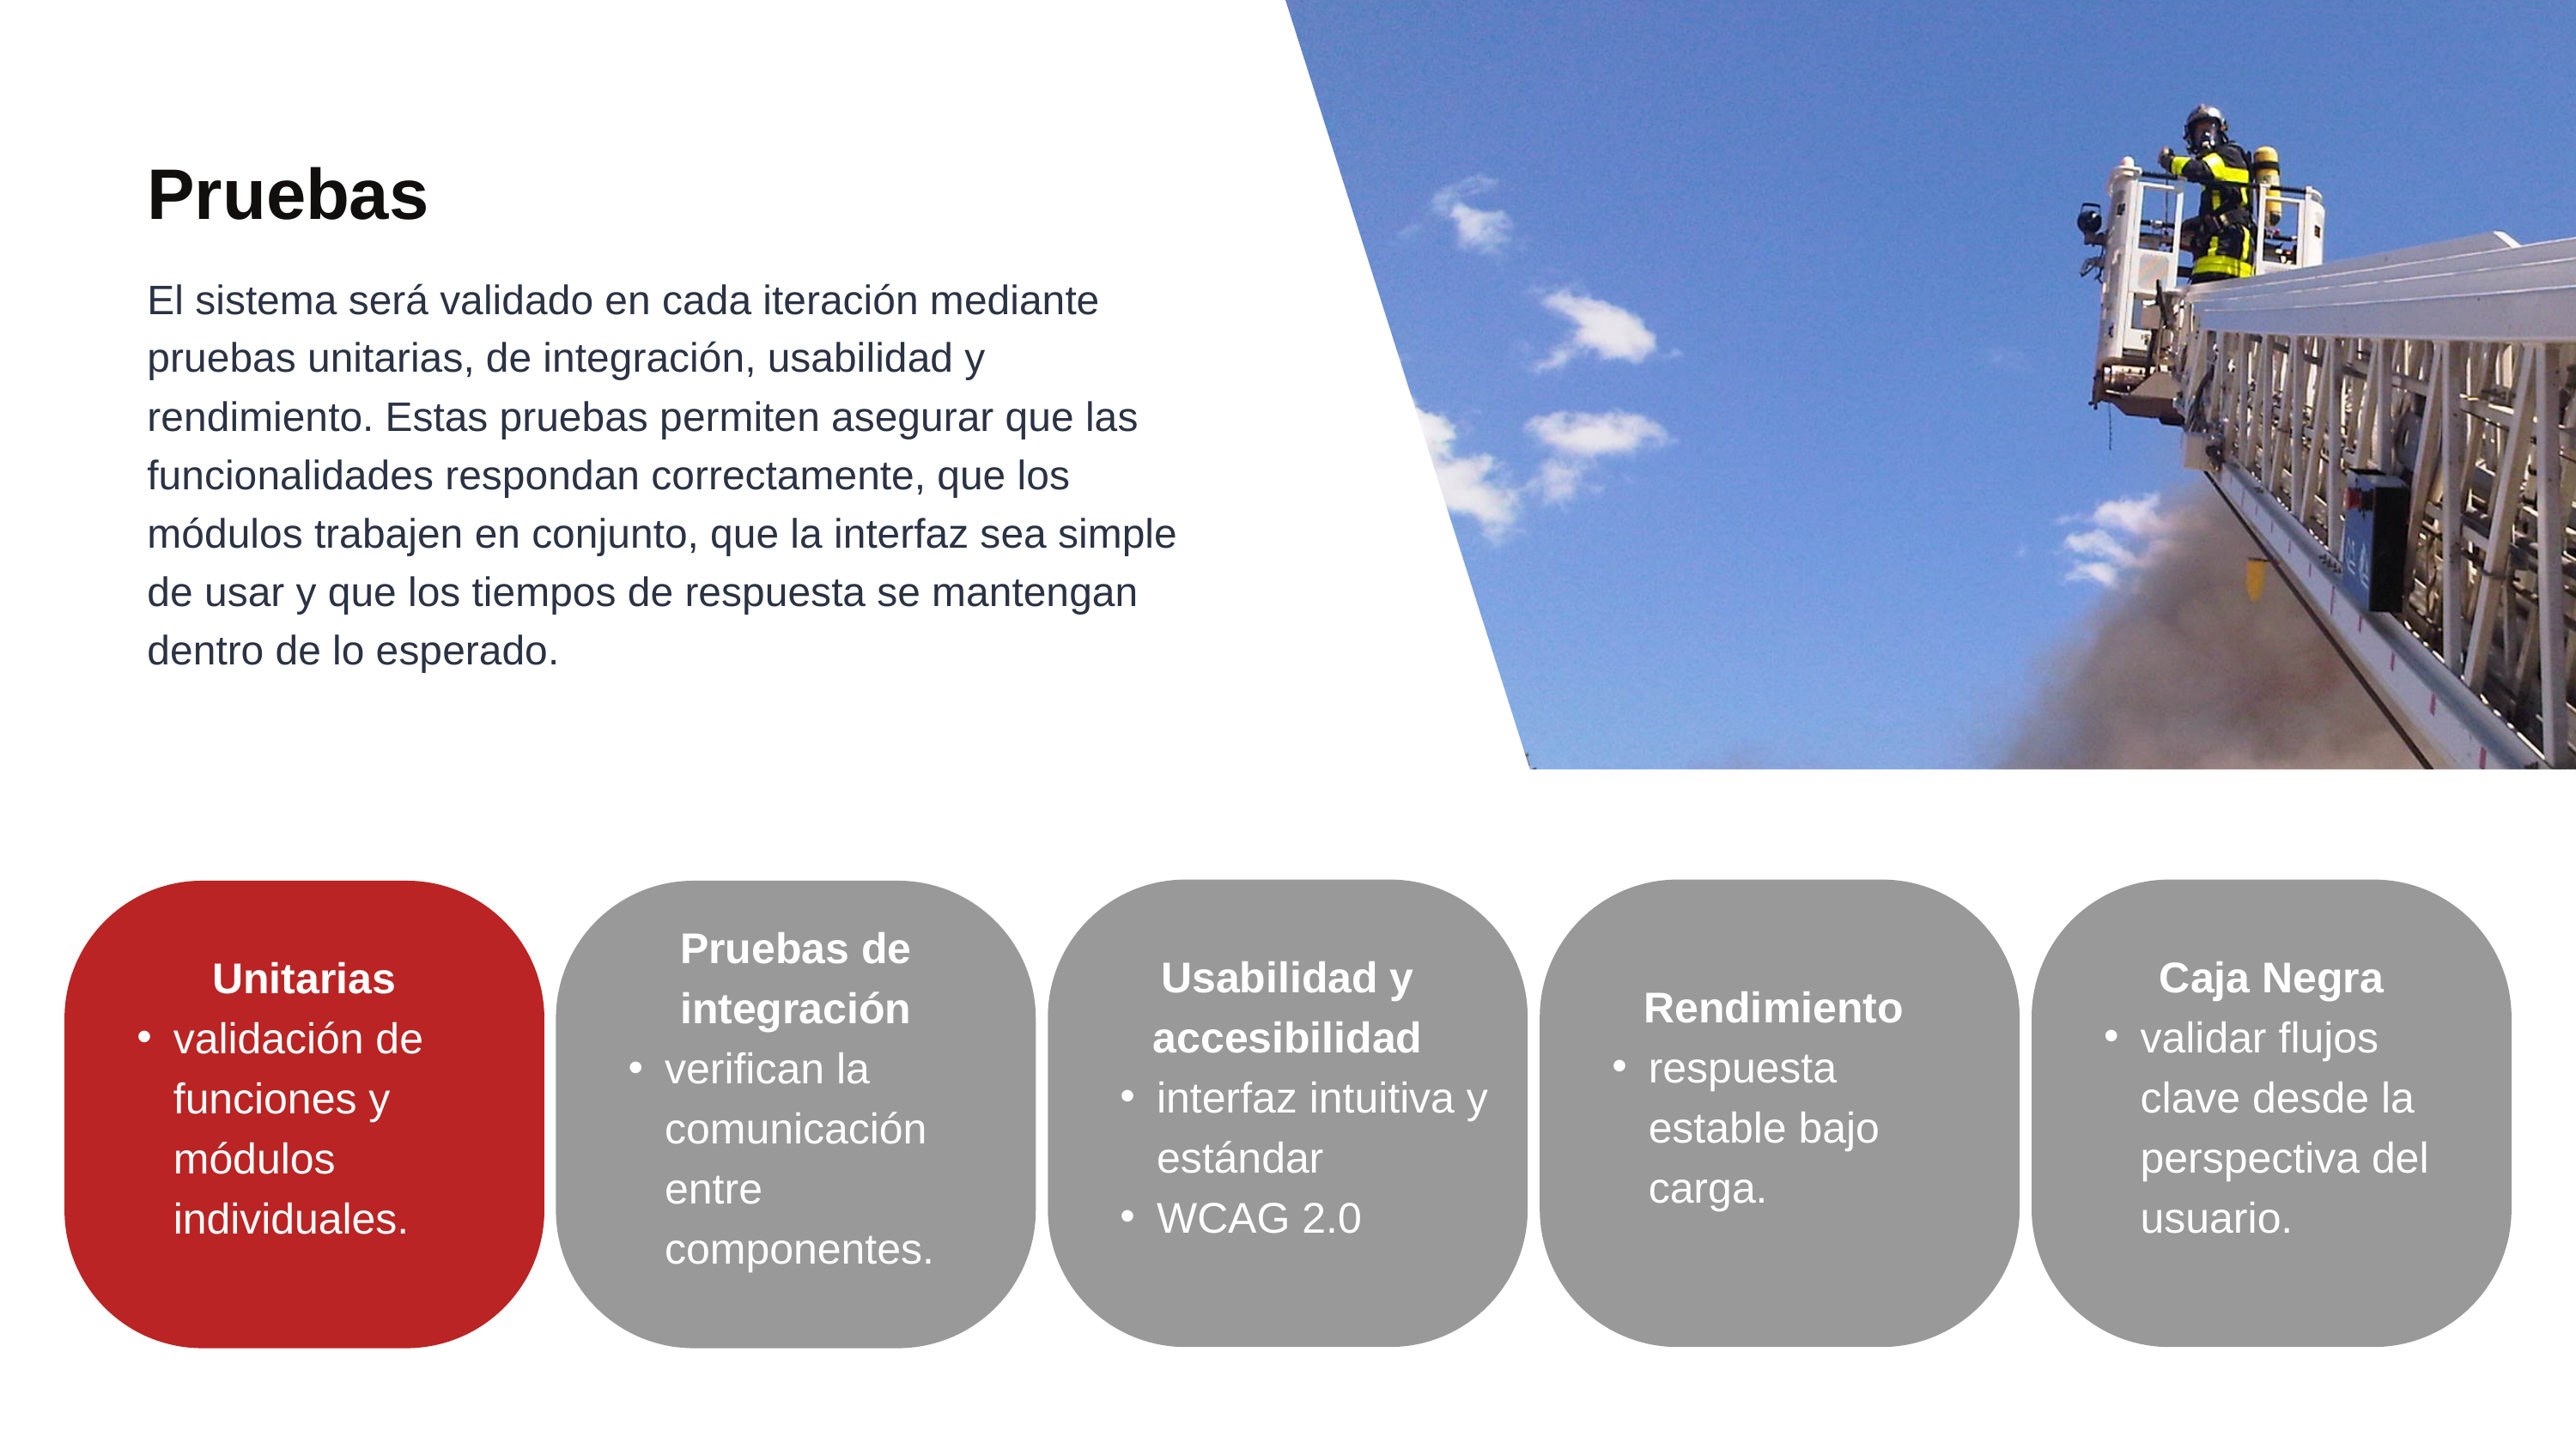

Pruebas
El sistema será validado en cada iteración mediante pruebas unitarias, de integración, usabilidad y rendimiento. Estas pruebas permiten asegurar que las funcionalidades respondan correctamente, que los módulos trabajen en conjunto, que la interfaz sea simple de usar y que los tiempos de respuesta se mantengan dentro de lo esperado.

Usabilidad y accesibilidad
interfaz intuitiva y estándar
WCAG 2.0

Rendimiento
respuesta estable bajo carga.

Caja Negra
validar flujos clave desde la perspectiva del usuario.

Unitarias
validación de funciones y módulos individuales.

Pruebas de integración
verifican la comunicación entre componentes.